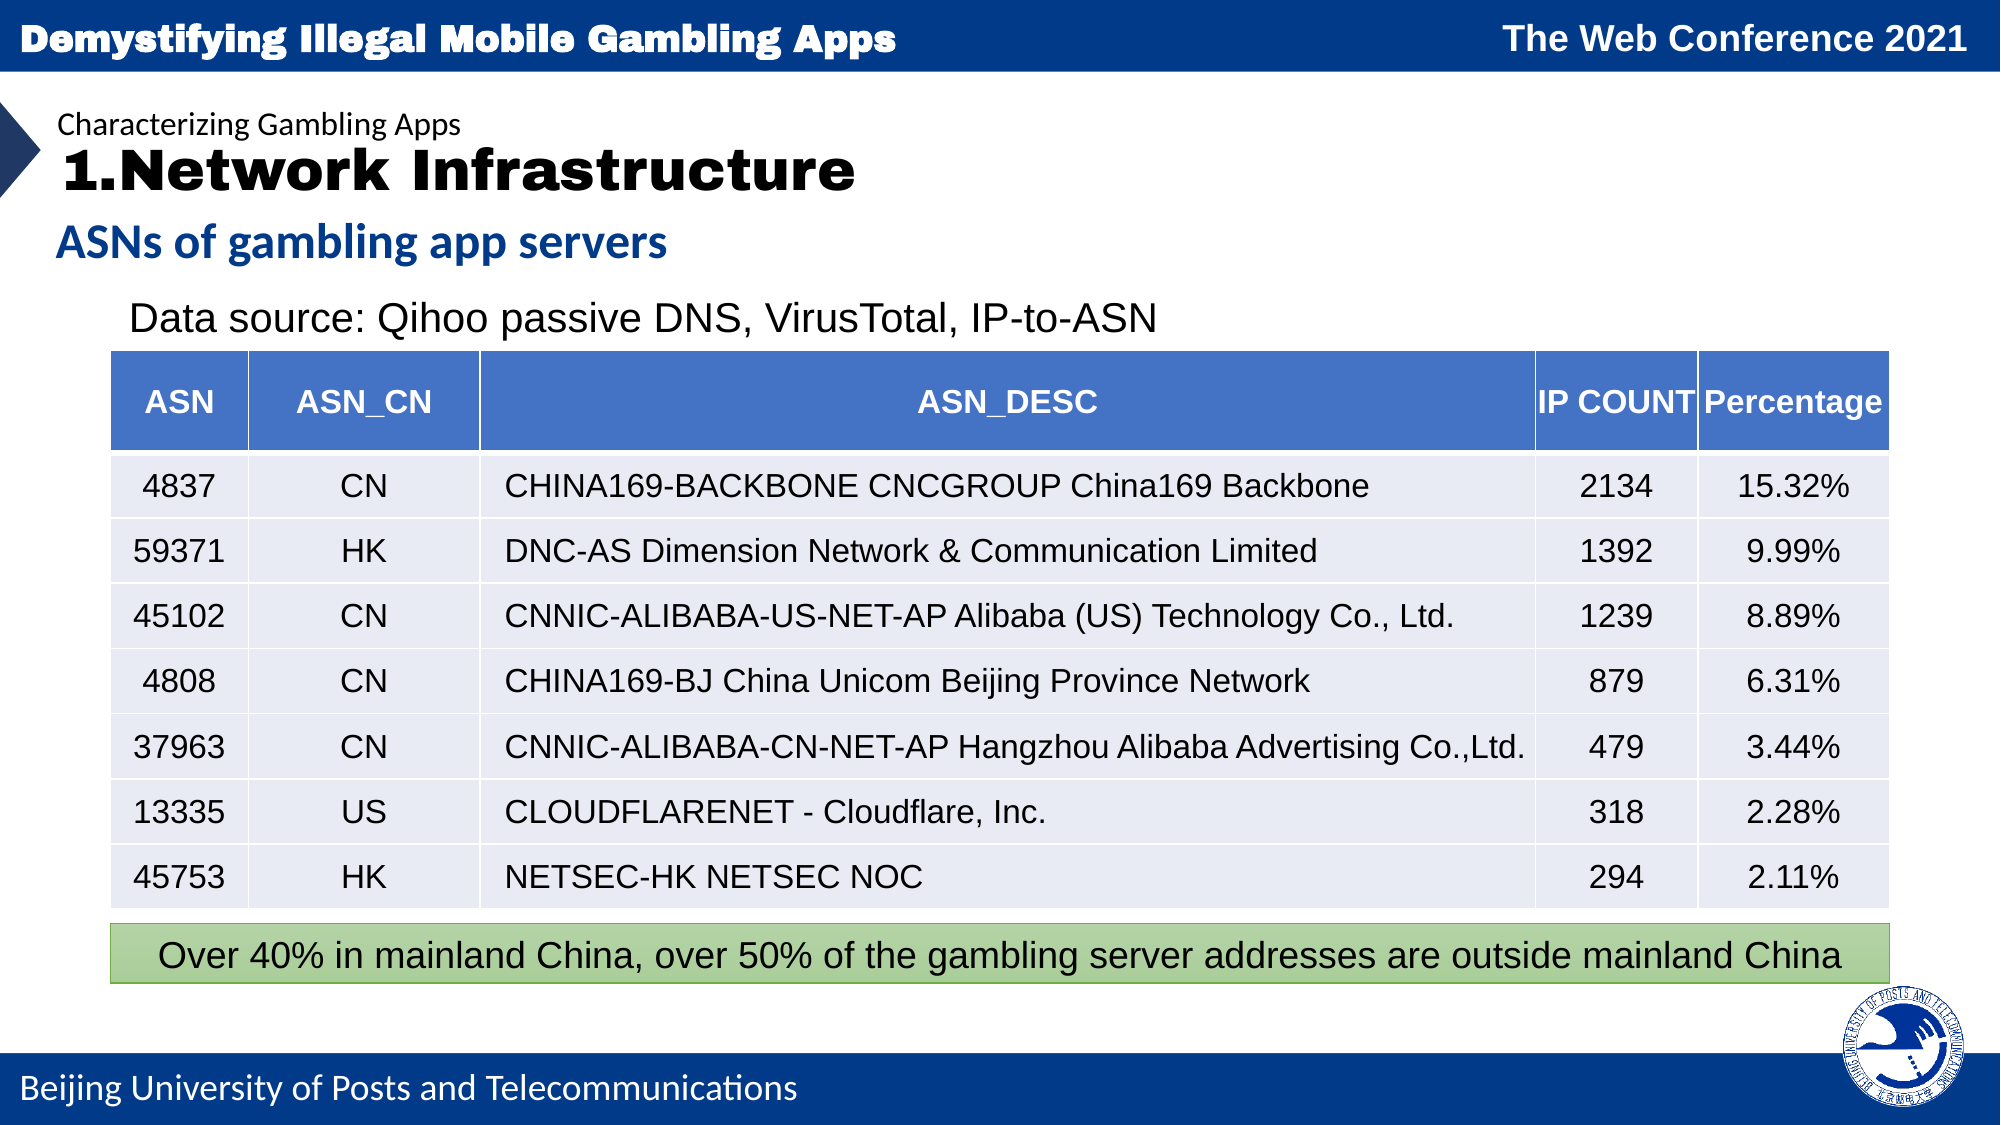

Characterizing Gambling Apps
1.Network Infrastructure

ASNs of gambling app servers
Data source: Qihoo passive DNS, VirusTotal, IP-to-ASN
| ASN | ASN\_CN | ASN\_DESC | IP COUNT | Percentage |
| --- | --- | --- | --- | --- |
| 4837 | CN | CHINA169-BACKBONE CNCGROUP China169 Backbone | 2134 | 15.32% |
| 59371 | HK | DNC-AS Dimension Network & Communication Limited | 1392 | 9.99% |
| 45102 | CN | CNNIC-ALIBABA-US-NET-AP Alibaba (US) Technology Co., Ltd. | 1239 | 8.89% |
| 4808 | CN | CHINA169-BJ China Unicom Beijing Province Network | 879 | 6.31% |
| 37963 | CN | CNNIC-ALIBABA-CN-NET-AP Hangzhou Alibaba Advertising Co.,Ltd. | 479 | 3.44% |
| 13335 | US | CLOUDFLARENET - Cloudflare, Inc. | 318 | 2.28% |
| 45753 | HK | NETSEC-HK NETSEC NOC | 294 | 2.11% |
Over 40% in mainland China, over 50% of the gambling server addresses are outside mainland China